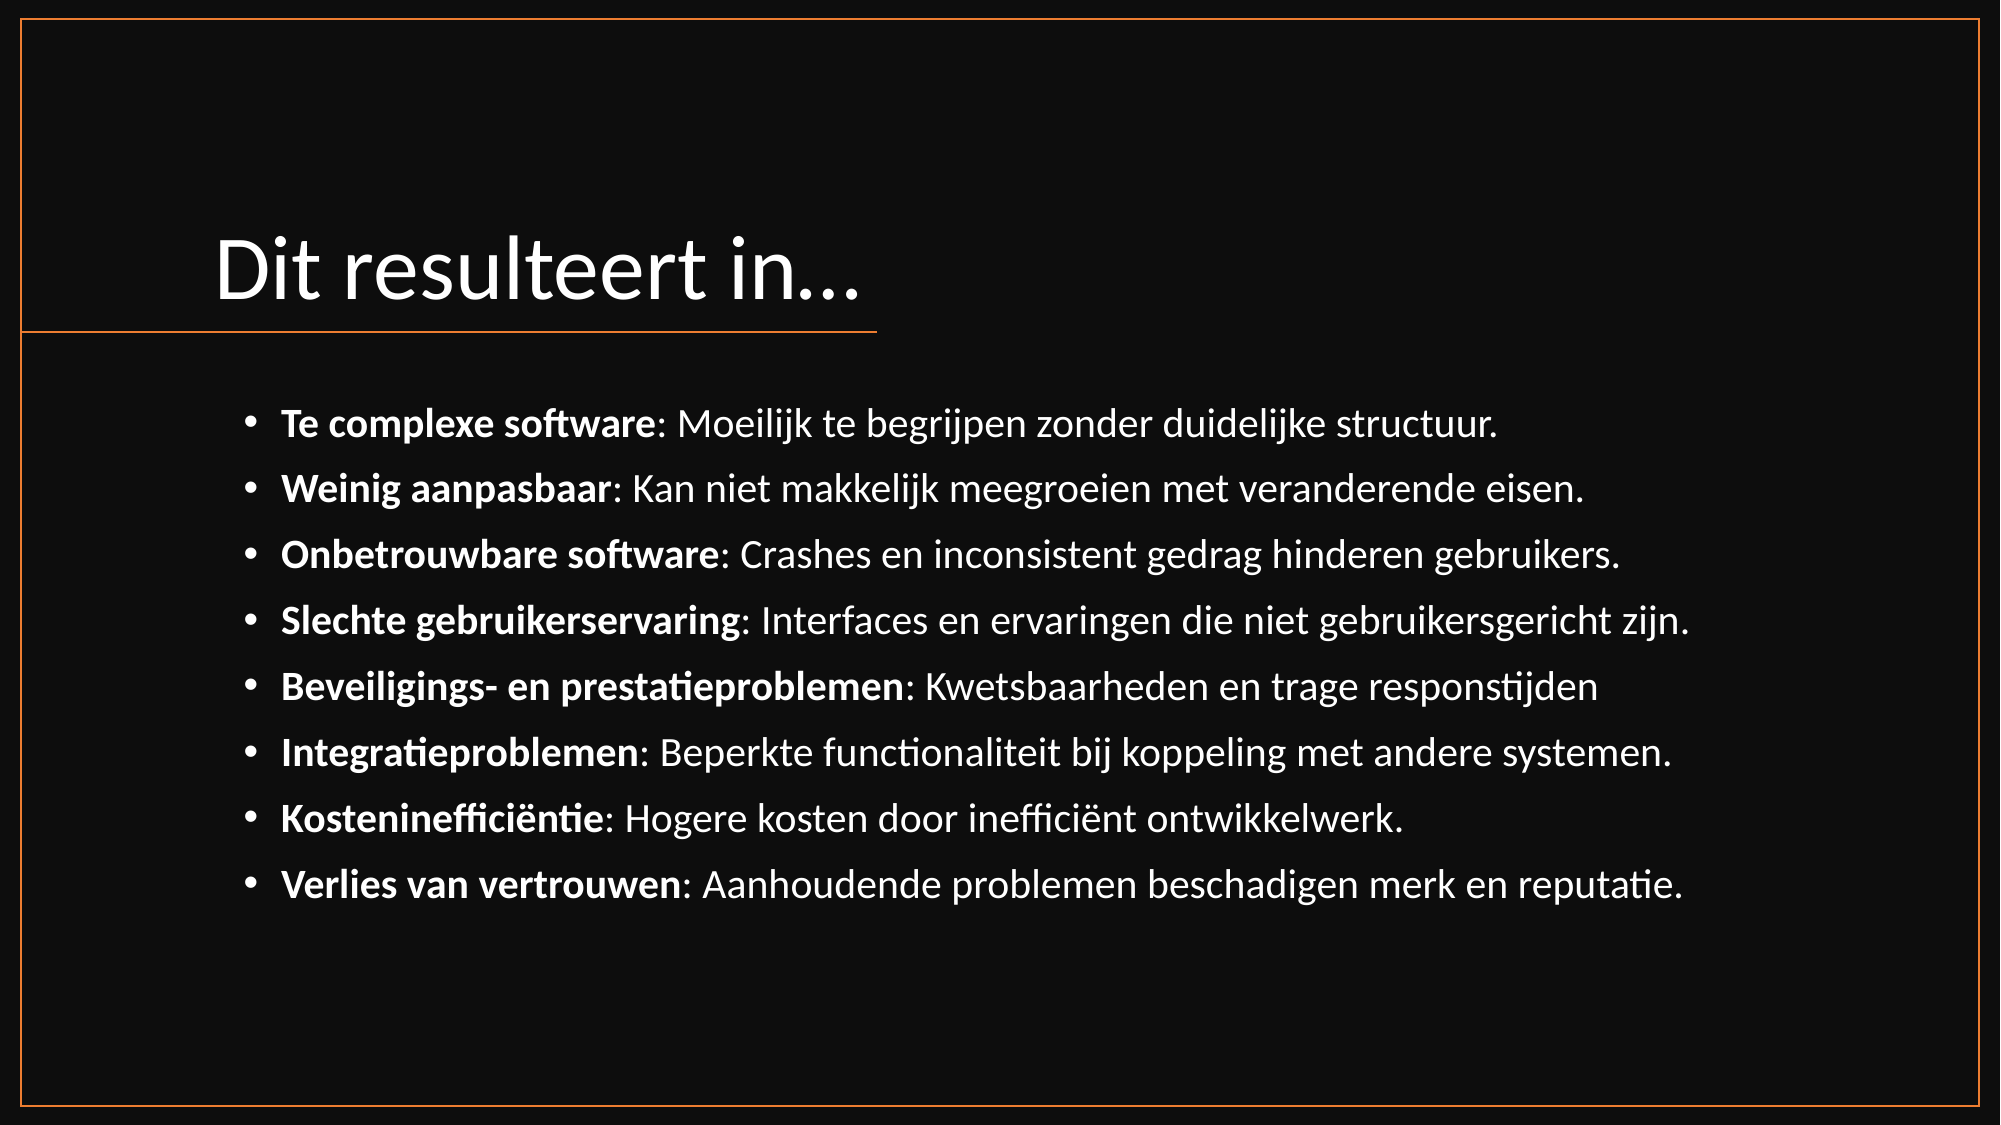

# Dit resulteert in…
Te complexe software: Moeilijk te begrijpen zonder duidelijke structuur.
Weinig aanpasbaar: Kan niet makkelijk meegroeien met veranderende eisen.
Onbetrouwbare software: Crashes en inconsistent gedrag hinderen gebruikers.
Slechte gebruikerservaring: Interfaces en ervaringen die niet gebruikersgericht zijn.
Beveiligings- en prestatieproblemen: Kwetsbaarheden en trage responstijden
Integratieproblemen: Beperkte functionaliteit bij koppeling met andere systemen.
Kosteninefficiëntie: Hogere kosten door inefficiënt ontwikkelwerk.
Verlies van vertrouwen: Aanhoudende problemen beschadigen merk en reputatie.